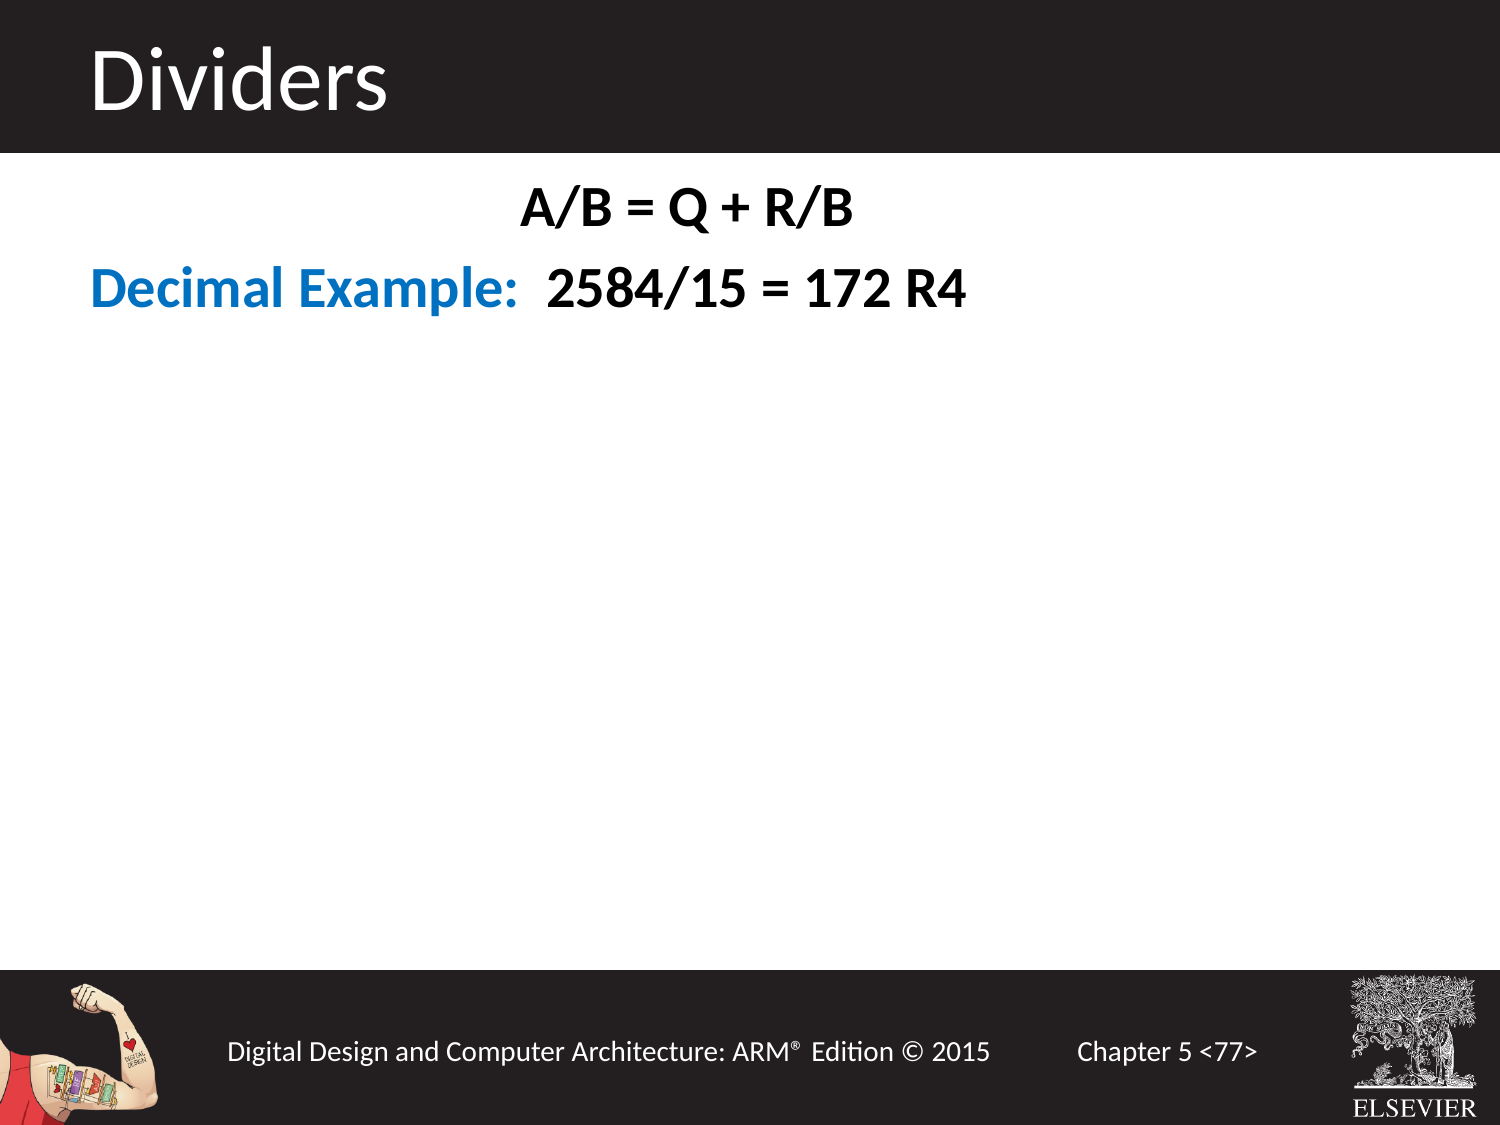

Dividers

A/B = Q + R/B
Decimal Example:  2584/15 = 172 R4